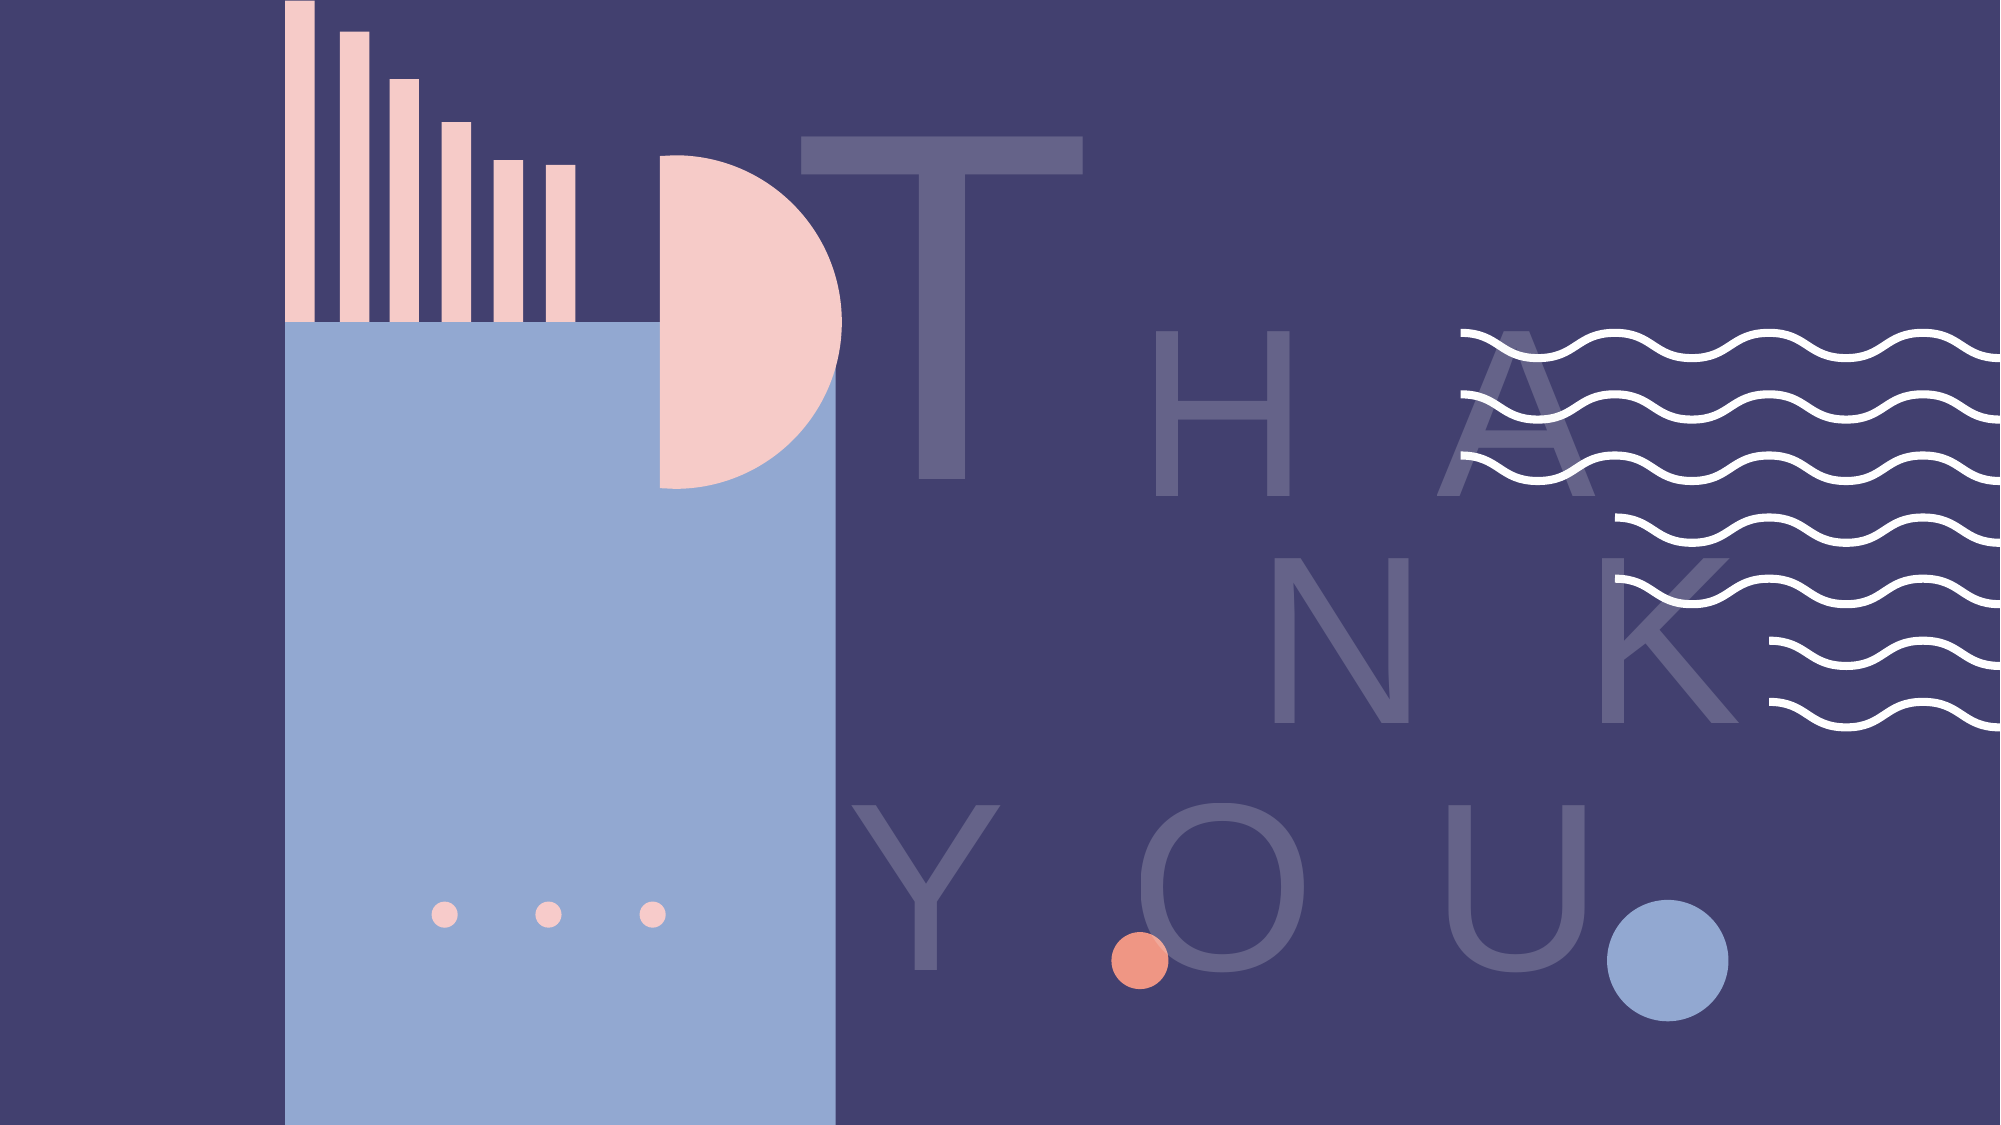

T

H
A

N
K
O
U
Y